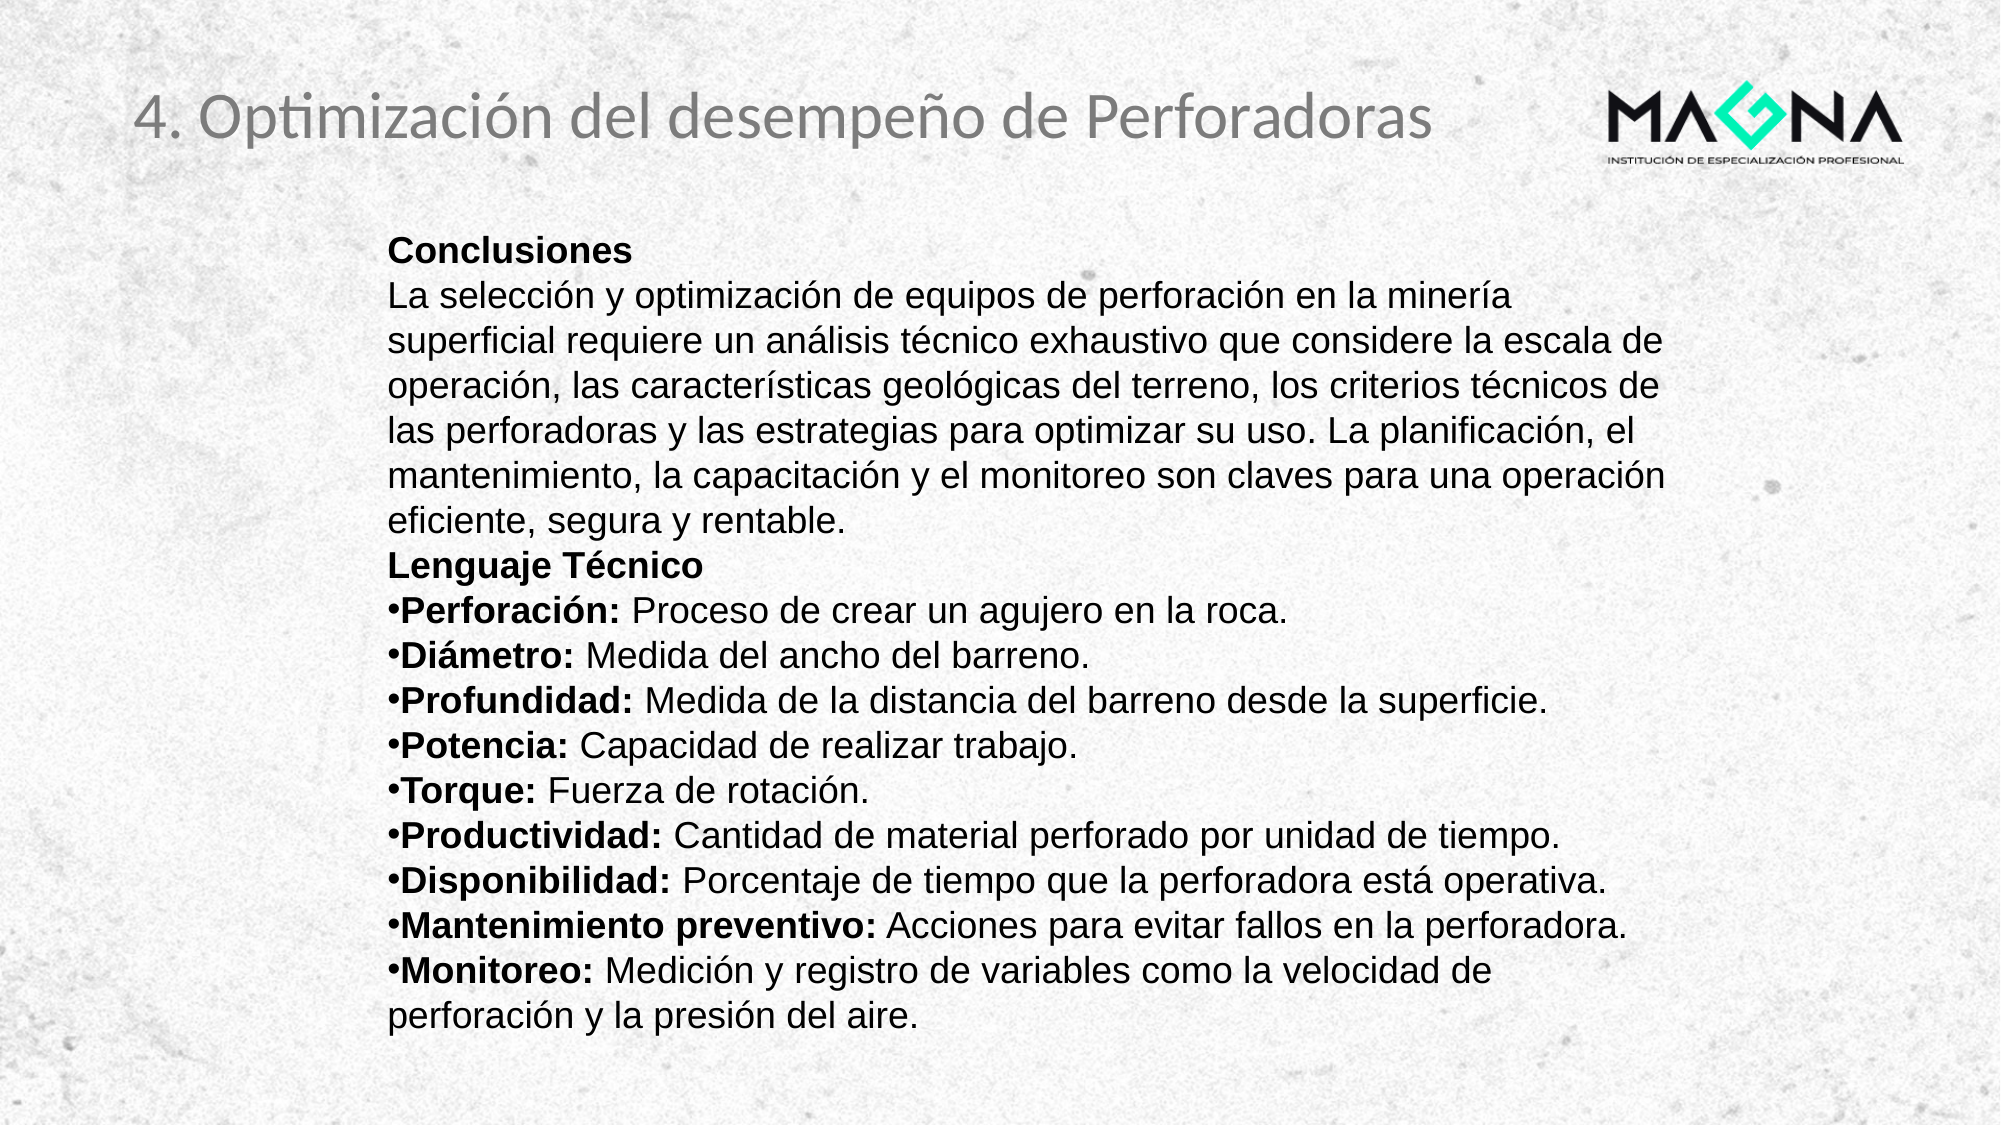

4. Optimización del desempeño de Perforadoras
Conclusiones
La selección y optimización de equipos de perforación en la minería superficial requiere un análisis técnico exhaustivo que considere la escala de operación, las características geológicas del terreno, los criterios técnicos de las perforadoras y las estrategias para optimizar su uso. La planificación, el mantenimiento, la capacitación y el monitoreo son claves para una operación eficiente, segura y rentable.
Lenguaje Técnico
Perforación: Proceso de crear un agujero en la roca.
Diámetro: Medida del ancho del barreno.
Profundidad: Medida de la distancia del barreno desde la superficie.
Potencia: Capacidad de realizar trabajo.
Torque: Fuerza de rotación.
Productividad: Cantidad de material perforado por unidad de tiempo.
Disponibilidad: Porcentaje de tiempo que la perforadora está operativa.
Mantenimiento preventivo: Acciones para evitar fallos en la perforadora.
Monitoreo: Medición y registro de variables como la velocidad de perforación y la presión del aire.